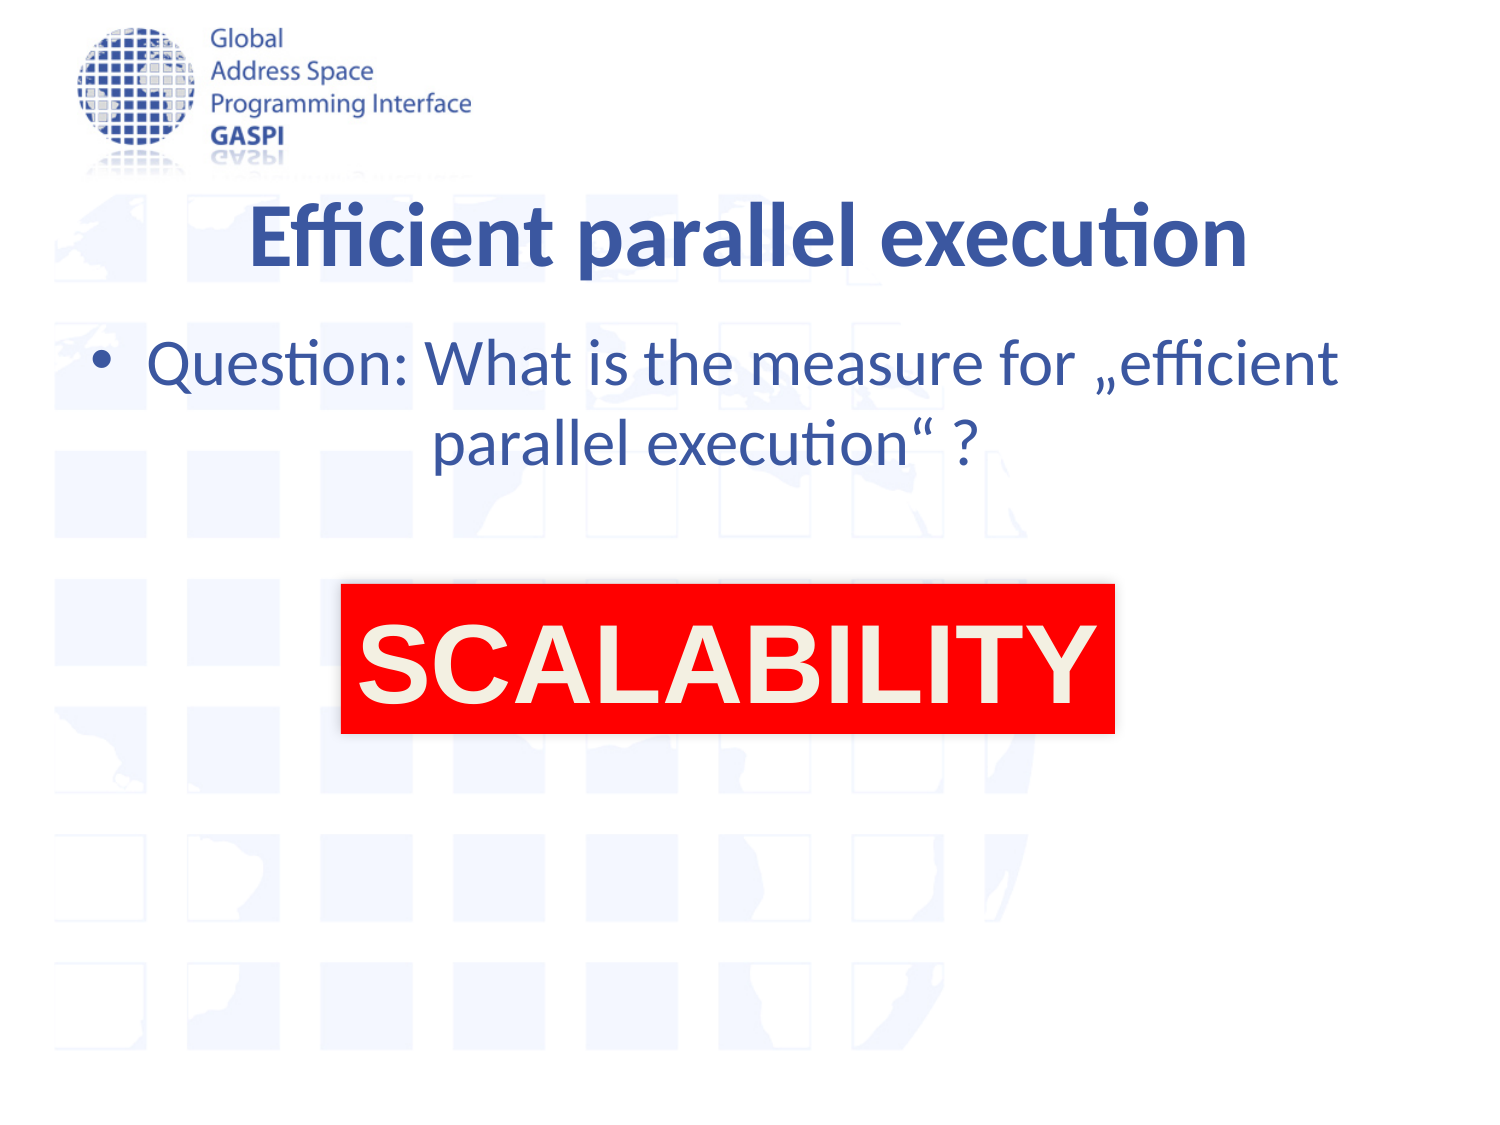

# Efficient parallel execution
Question: What is the measure for „efficient
                   parallel execution“ ?

SCALABILITY